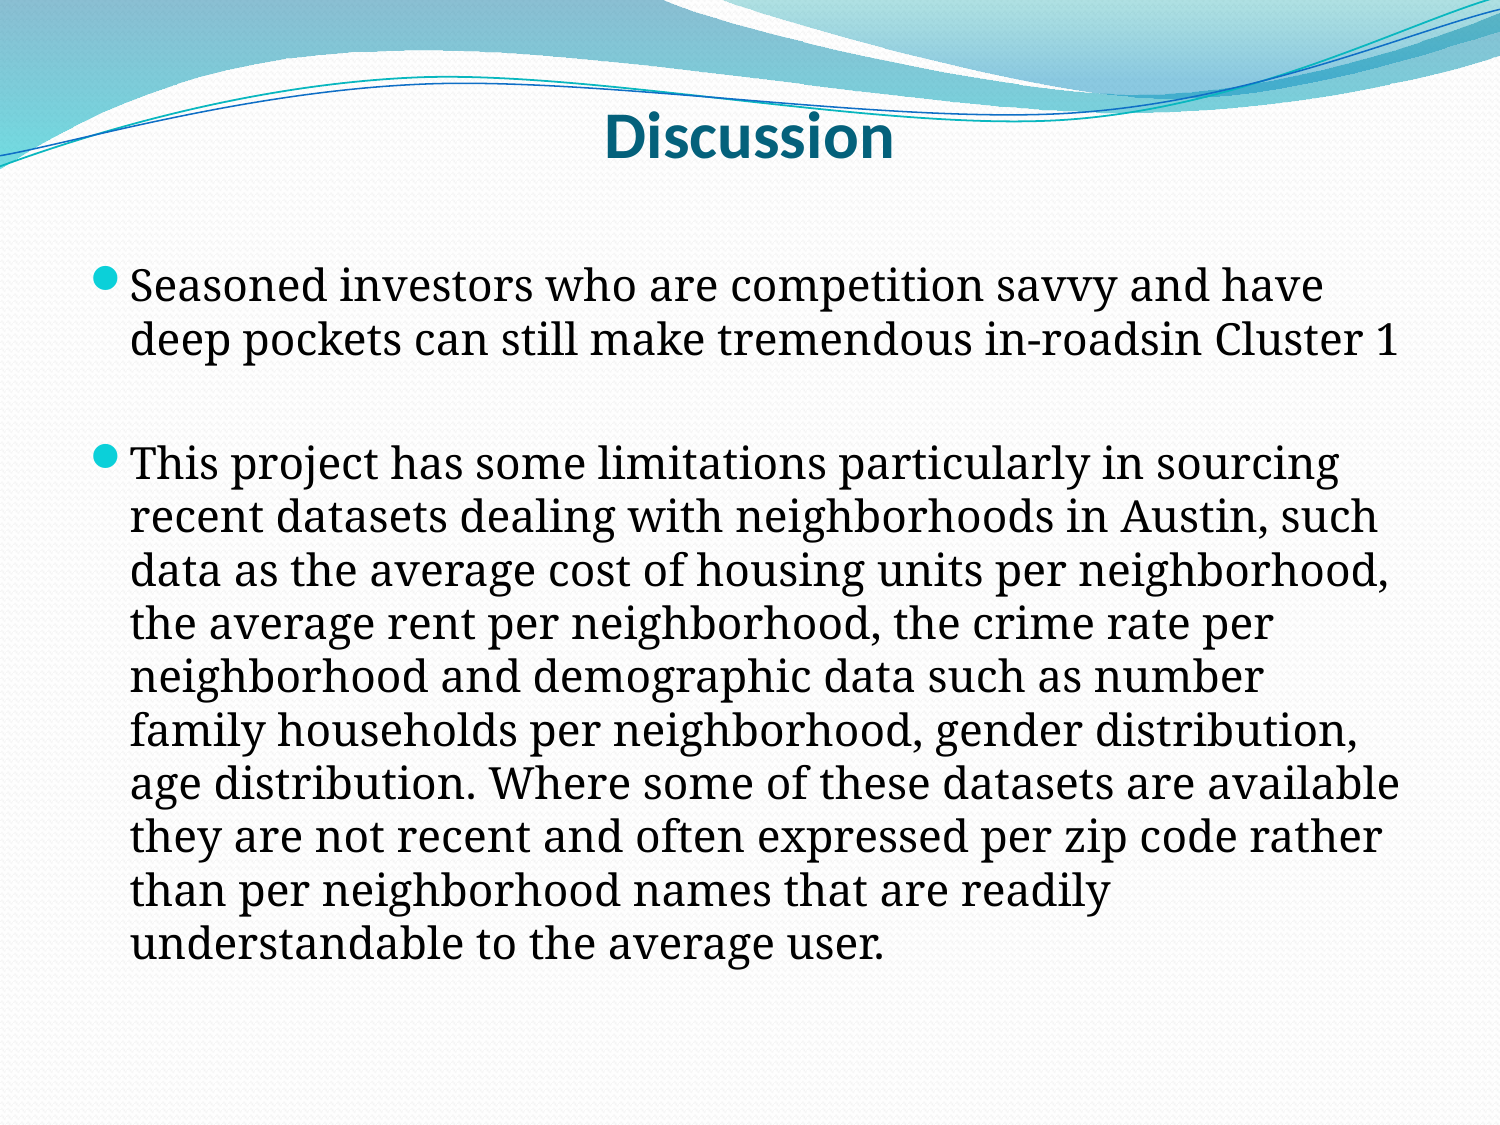

# Discussion
Seasoned investors who are competition savvy and have deep pockets can still make tremendous in-roadsin Cluster 1

This project has some limitations particularly in sourcing recent datasets dealing with neighborhoods in Austin, such data as the average cost of housing units per neighborhood, the average rent per neighborhood, the crime rate per neighborhood and demographic data such as number family households per neighborhood, gender distribution, age distribution. Where some of these datasets are available they are not recent and often expressed per zip code rather than per neighborhood names that are readily understandable to the average user.